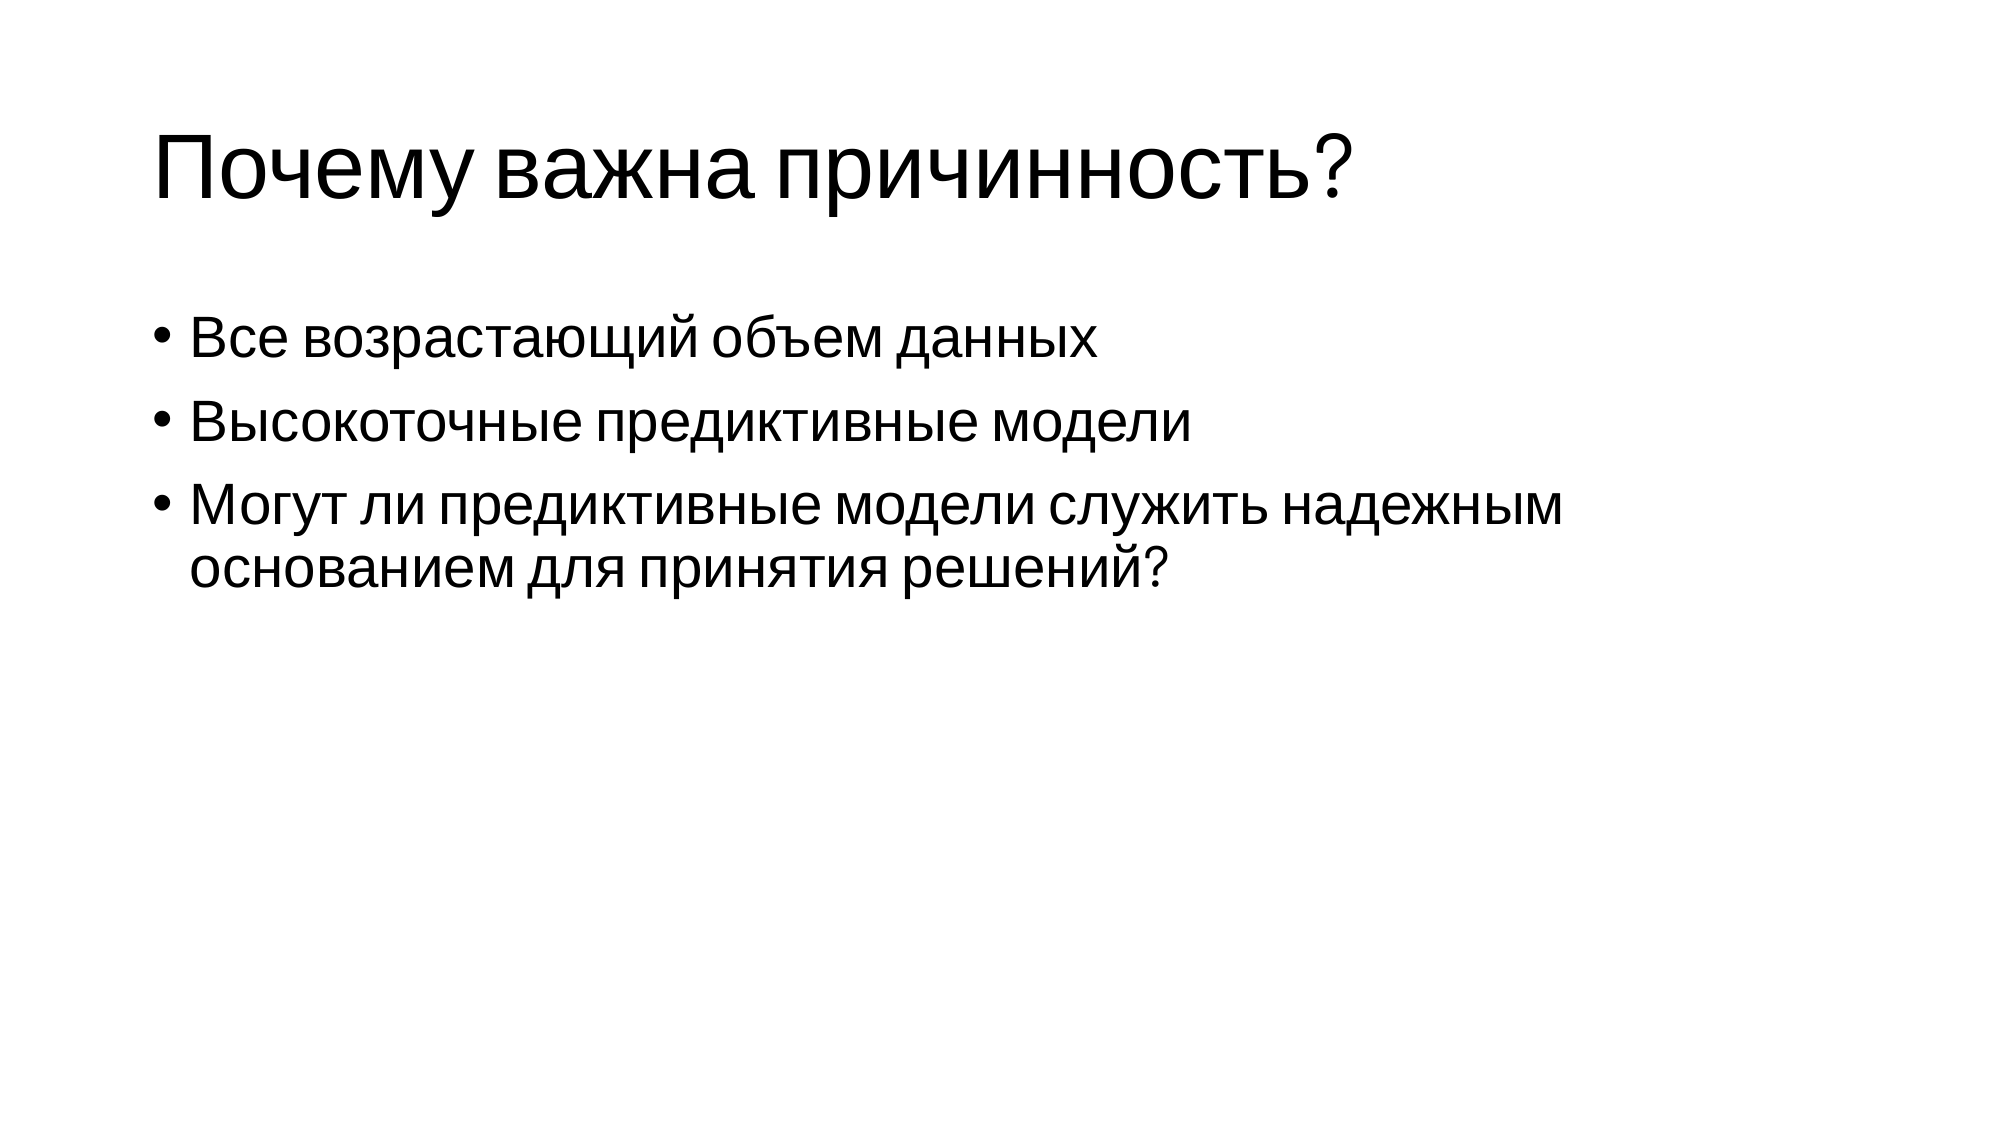

# Почему важна причинность?
Все возрастающий объем данных
Высокоточные предиктивные модели
Могут ли предиктивные модели служить надежным основанием для принятия решений?